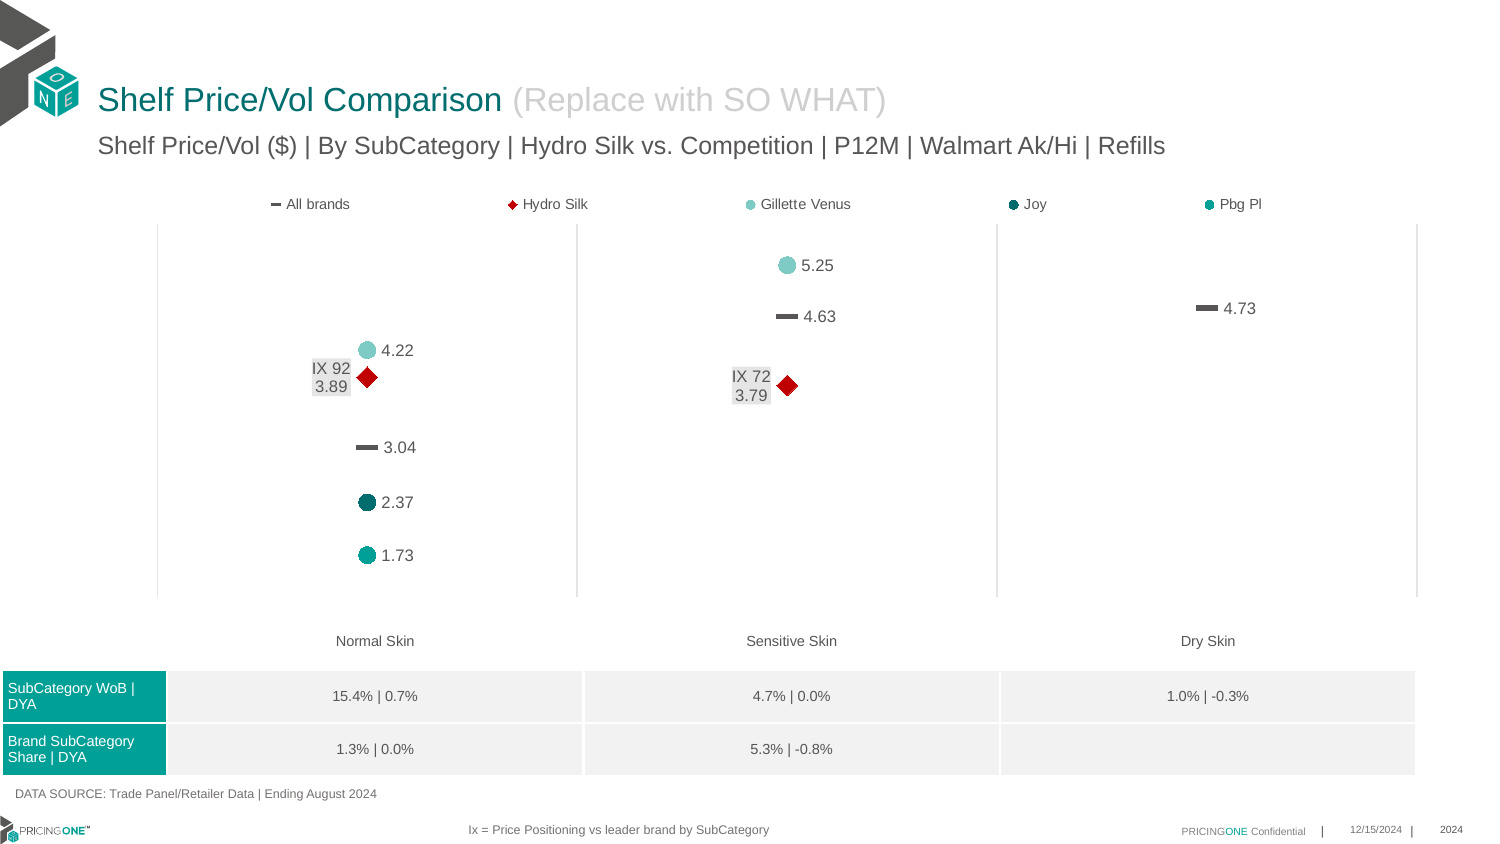

# Shelf Price/Vol Comparison (Replace with SO WHAT)
Shelf Price/Vol ($) | By SubCategory | Hydro Silk vs. Competition | P12M | Walmart Ak/Hi | Refills

### Chart

| Category | All brands | Hydro Silk | Gillette Venus | Joy | Pbg Pl |
|---|---|---|---|---|---|
| IX 92 | 3.04 | 3.89 | 4.22 | 2.37 | 1.73 |
| IX 72 | 4.63 | 3.79 | 5.25 | None | None |
| None | 4.73 | None | None | None | None |
|  | Normal Skin | Sensitive Skin | Dry Skin |
| --- | --- | --- | --- |
| SubCategory WoB | DYA | 15.4% | 0.7% | 4.7% | 0.0% | 1.0% | -0.3% |
| Brand SubCategory Share | DYA | 1.3% | 0.0% | 5.3% | -0.8% |  |
DATA SOURCE: Trade Panel/Retailer Data | Ending August 2024
Ix = Price Positioning vs leader brand by SubCategory
12/15/2024
2024